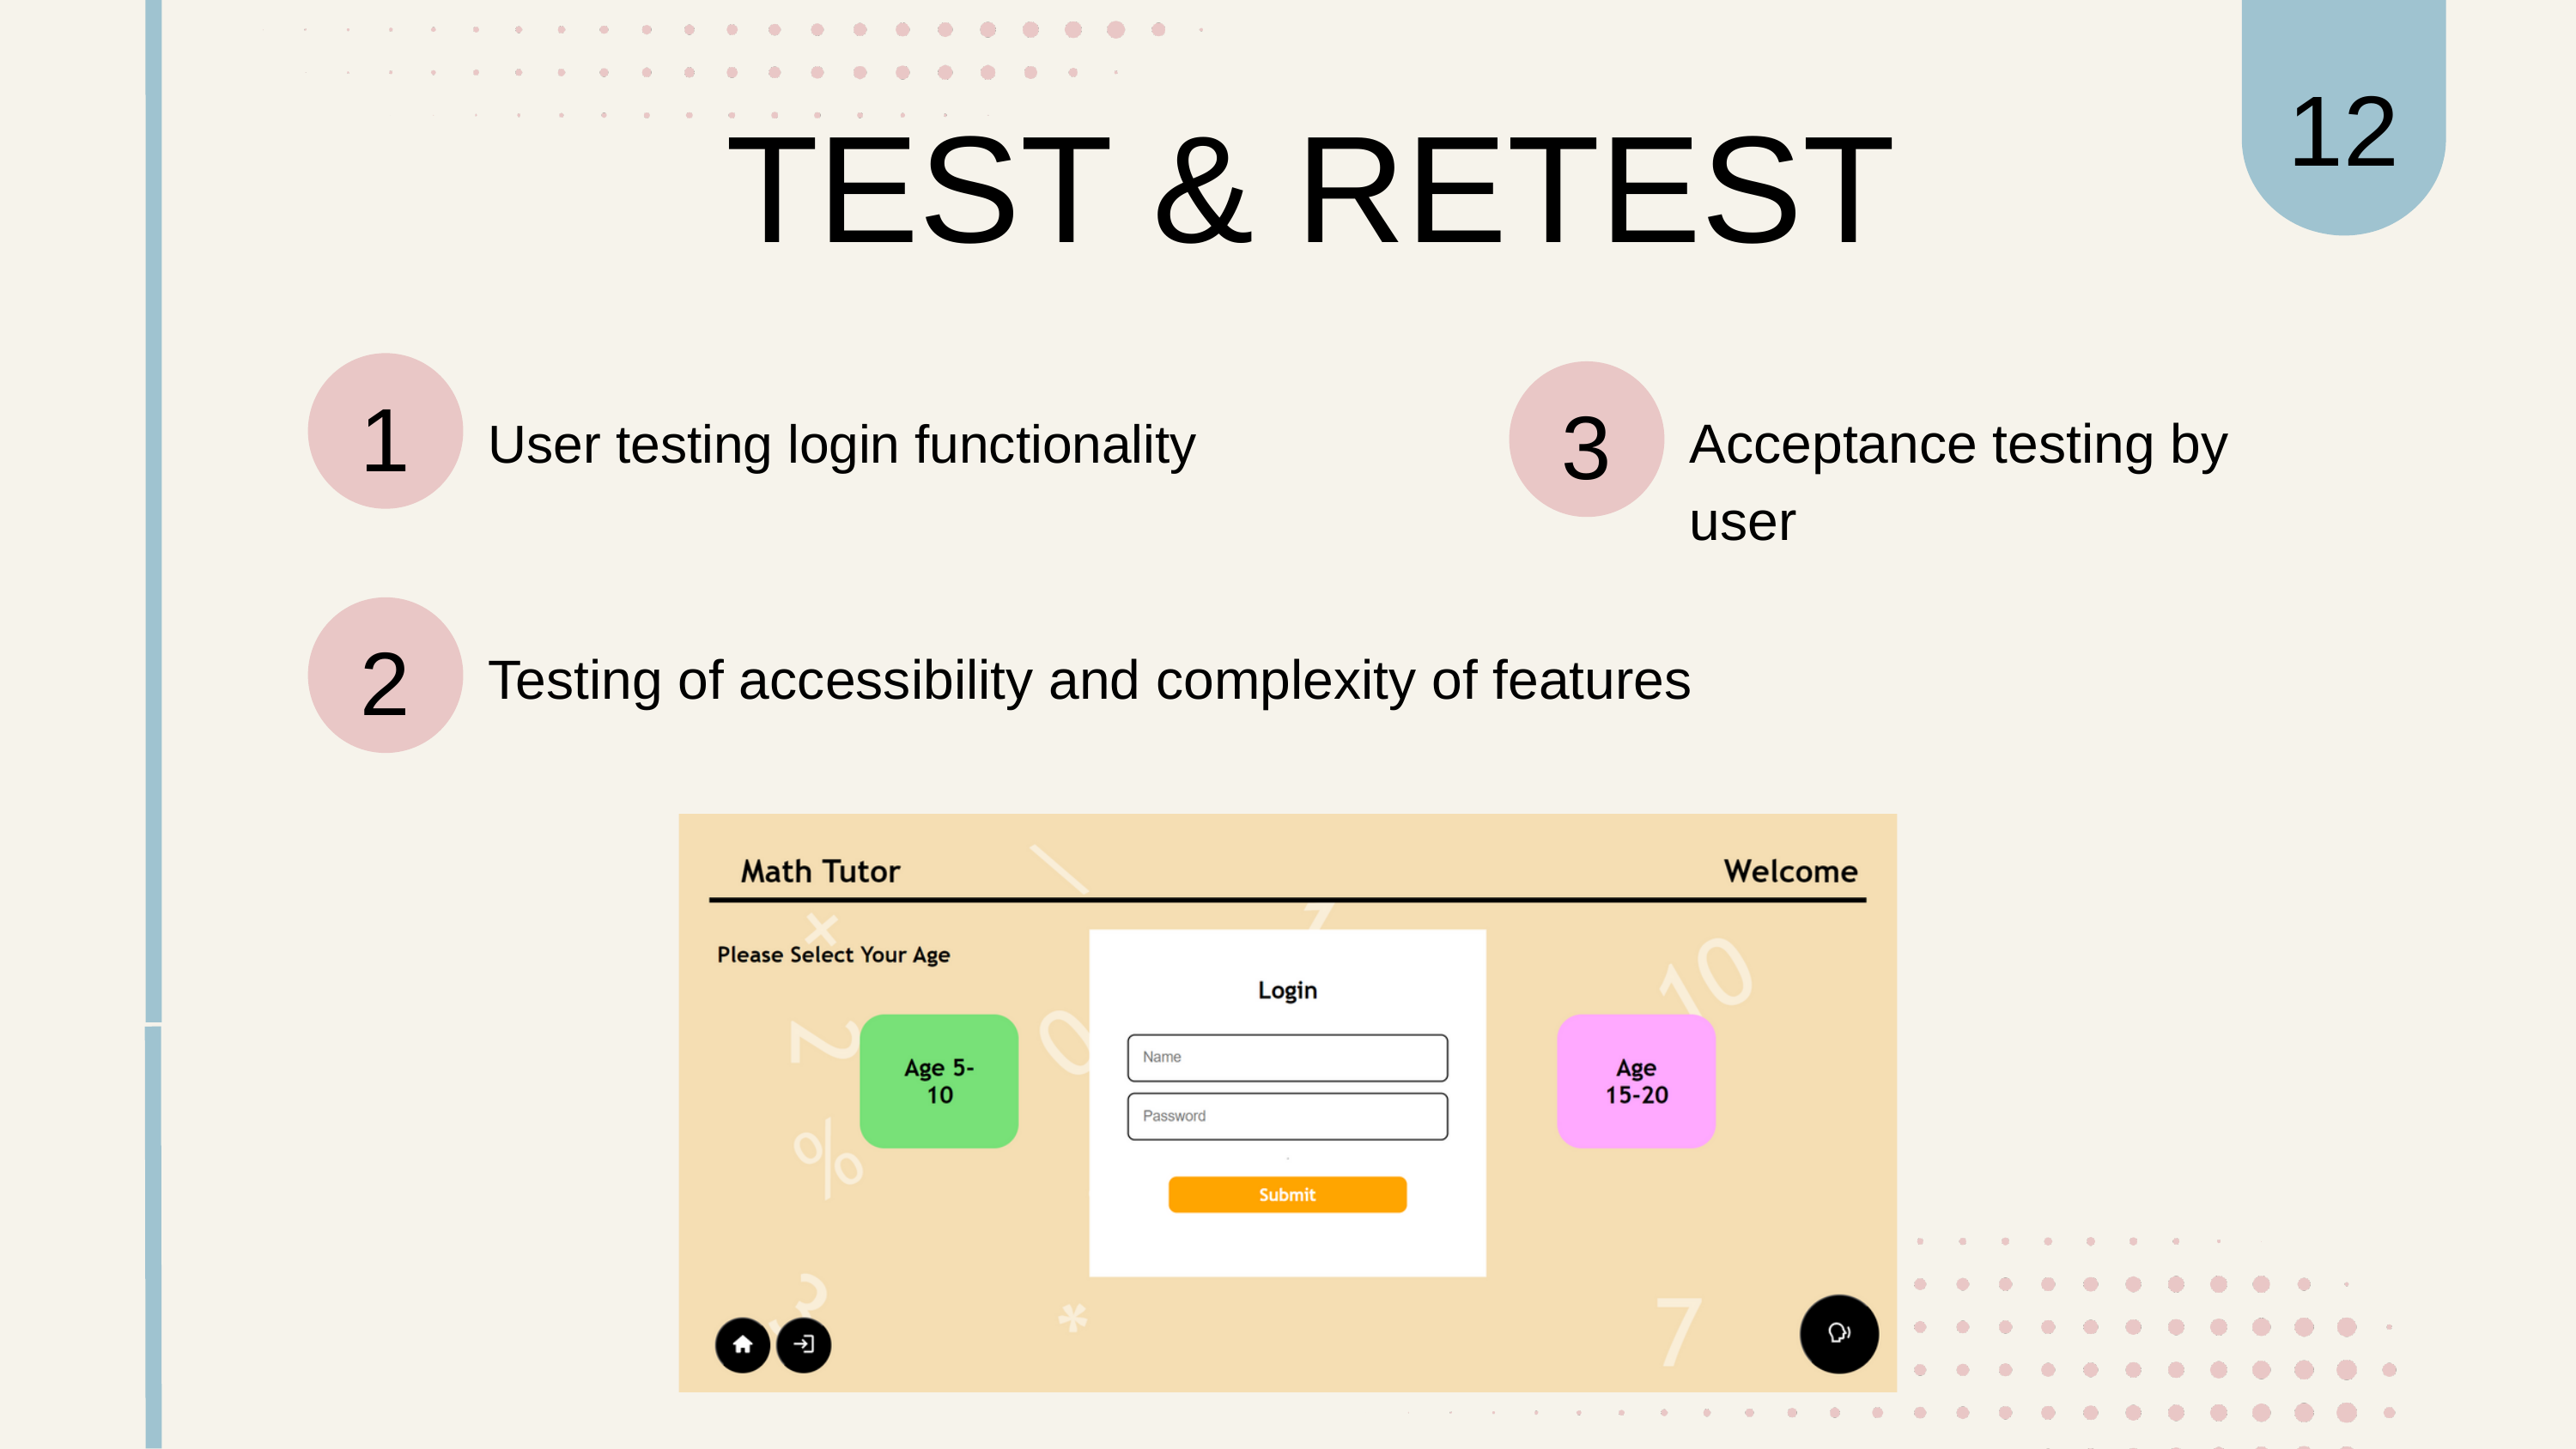

12

TEST & RETEST

1
3
Acceptance testing by user
User testing login functionality

2
Testing of accessibility and complexity of features